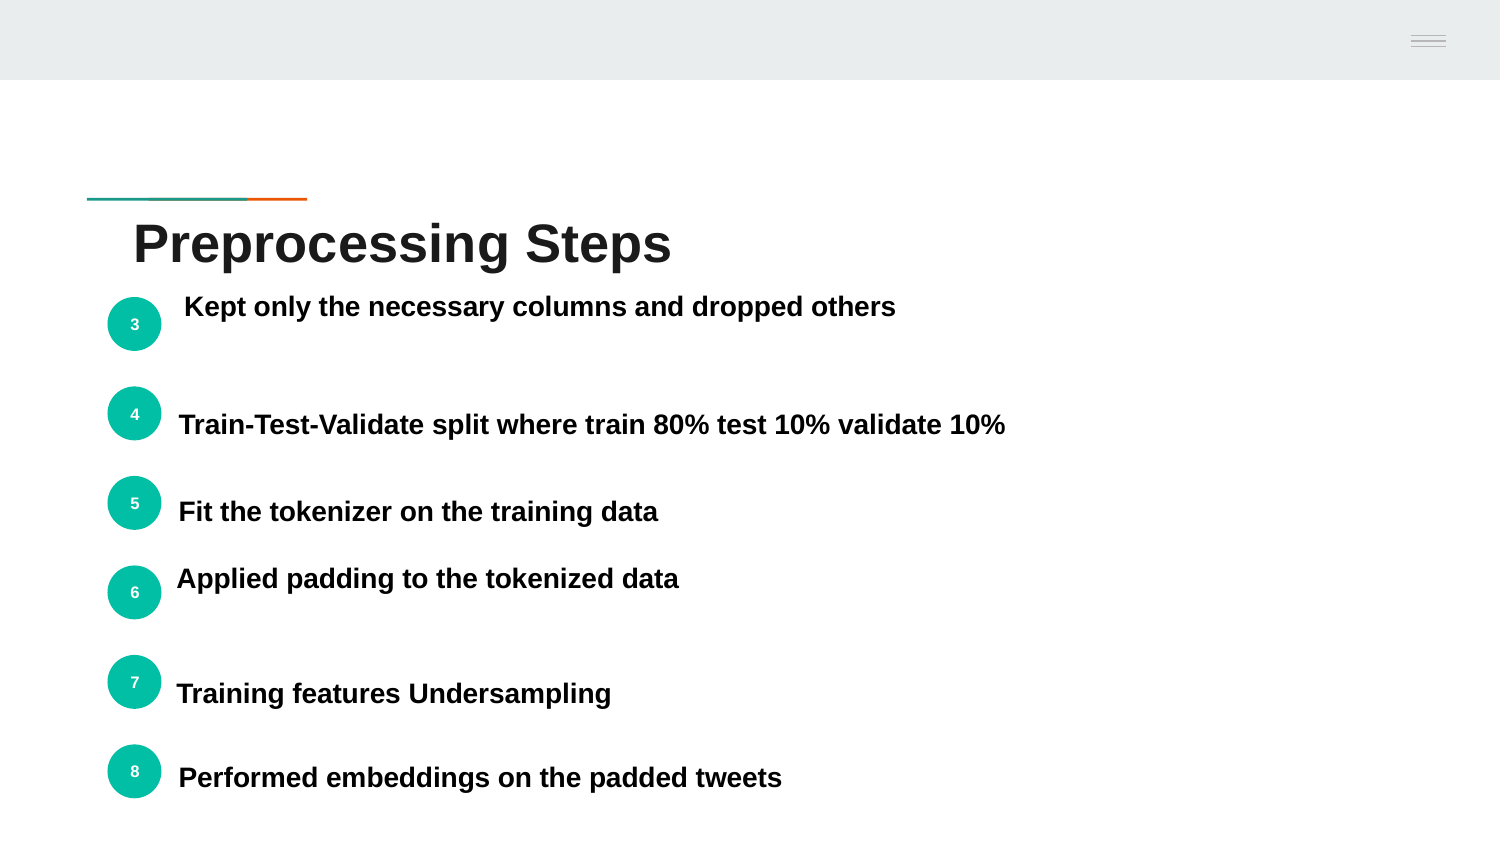

# Preprocessing Steps
 Kept only the necessary columns and dropped others

3

4
Train-Test-Validate split where train 80% test 10% validate 10%
Fit the tokenizer on the training data
5
Applied padding to the tokenized data

6
7
Training features Undersampling
Performed embeddings on the padded tweets
8